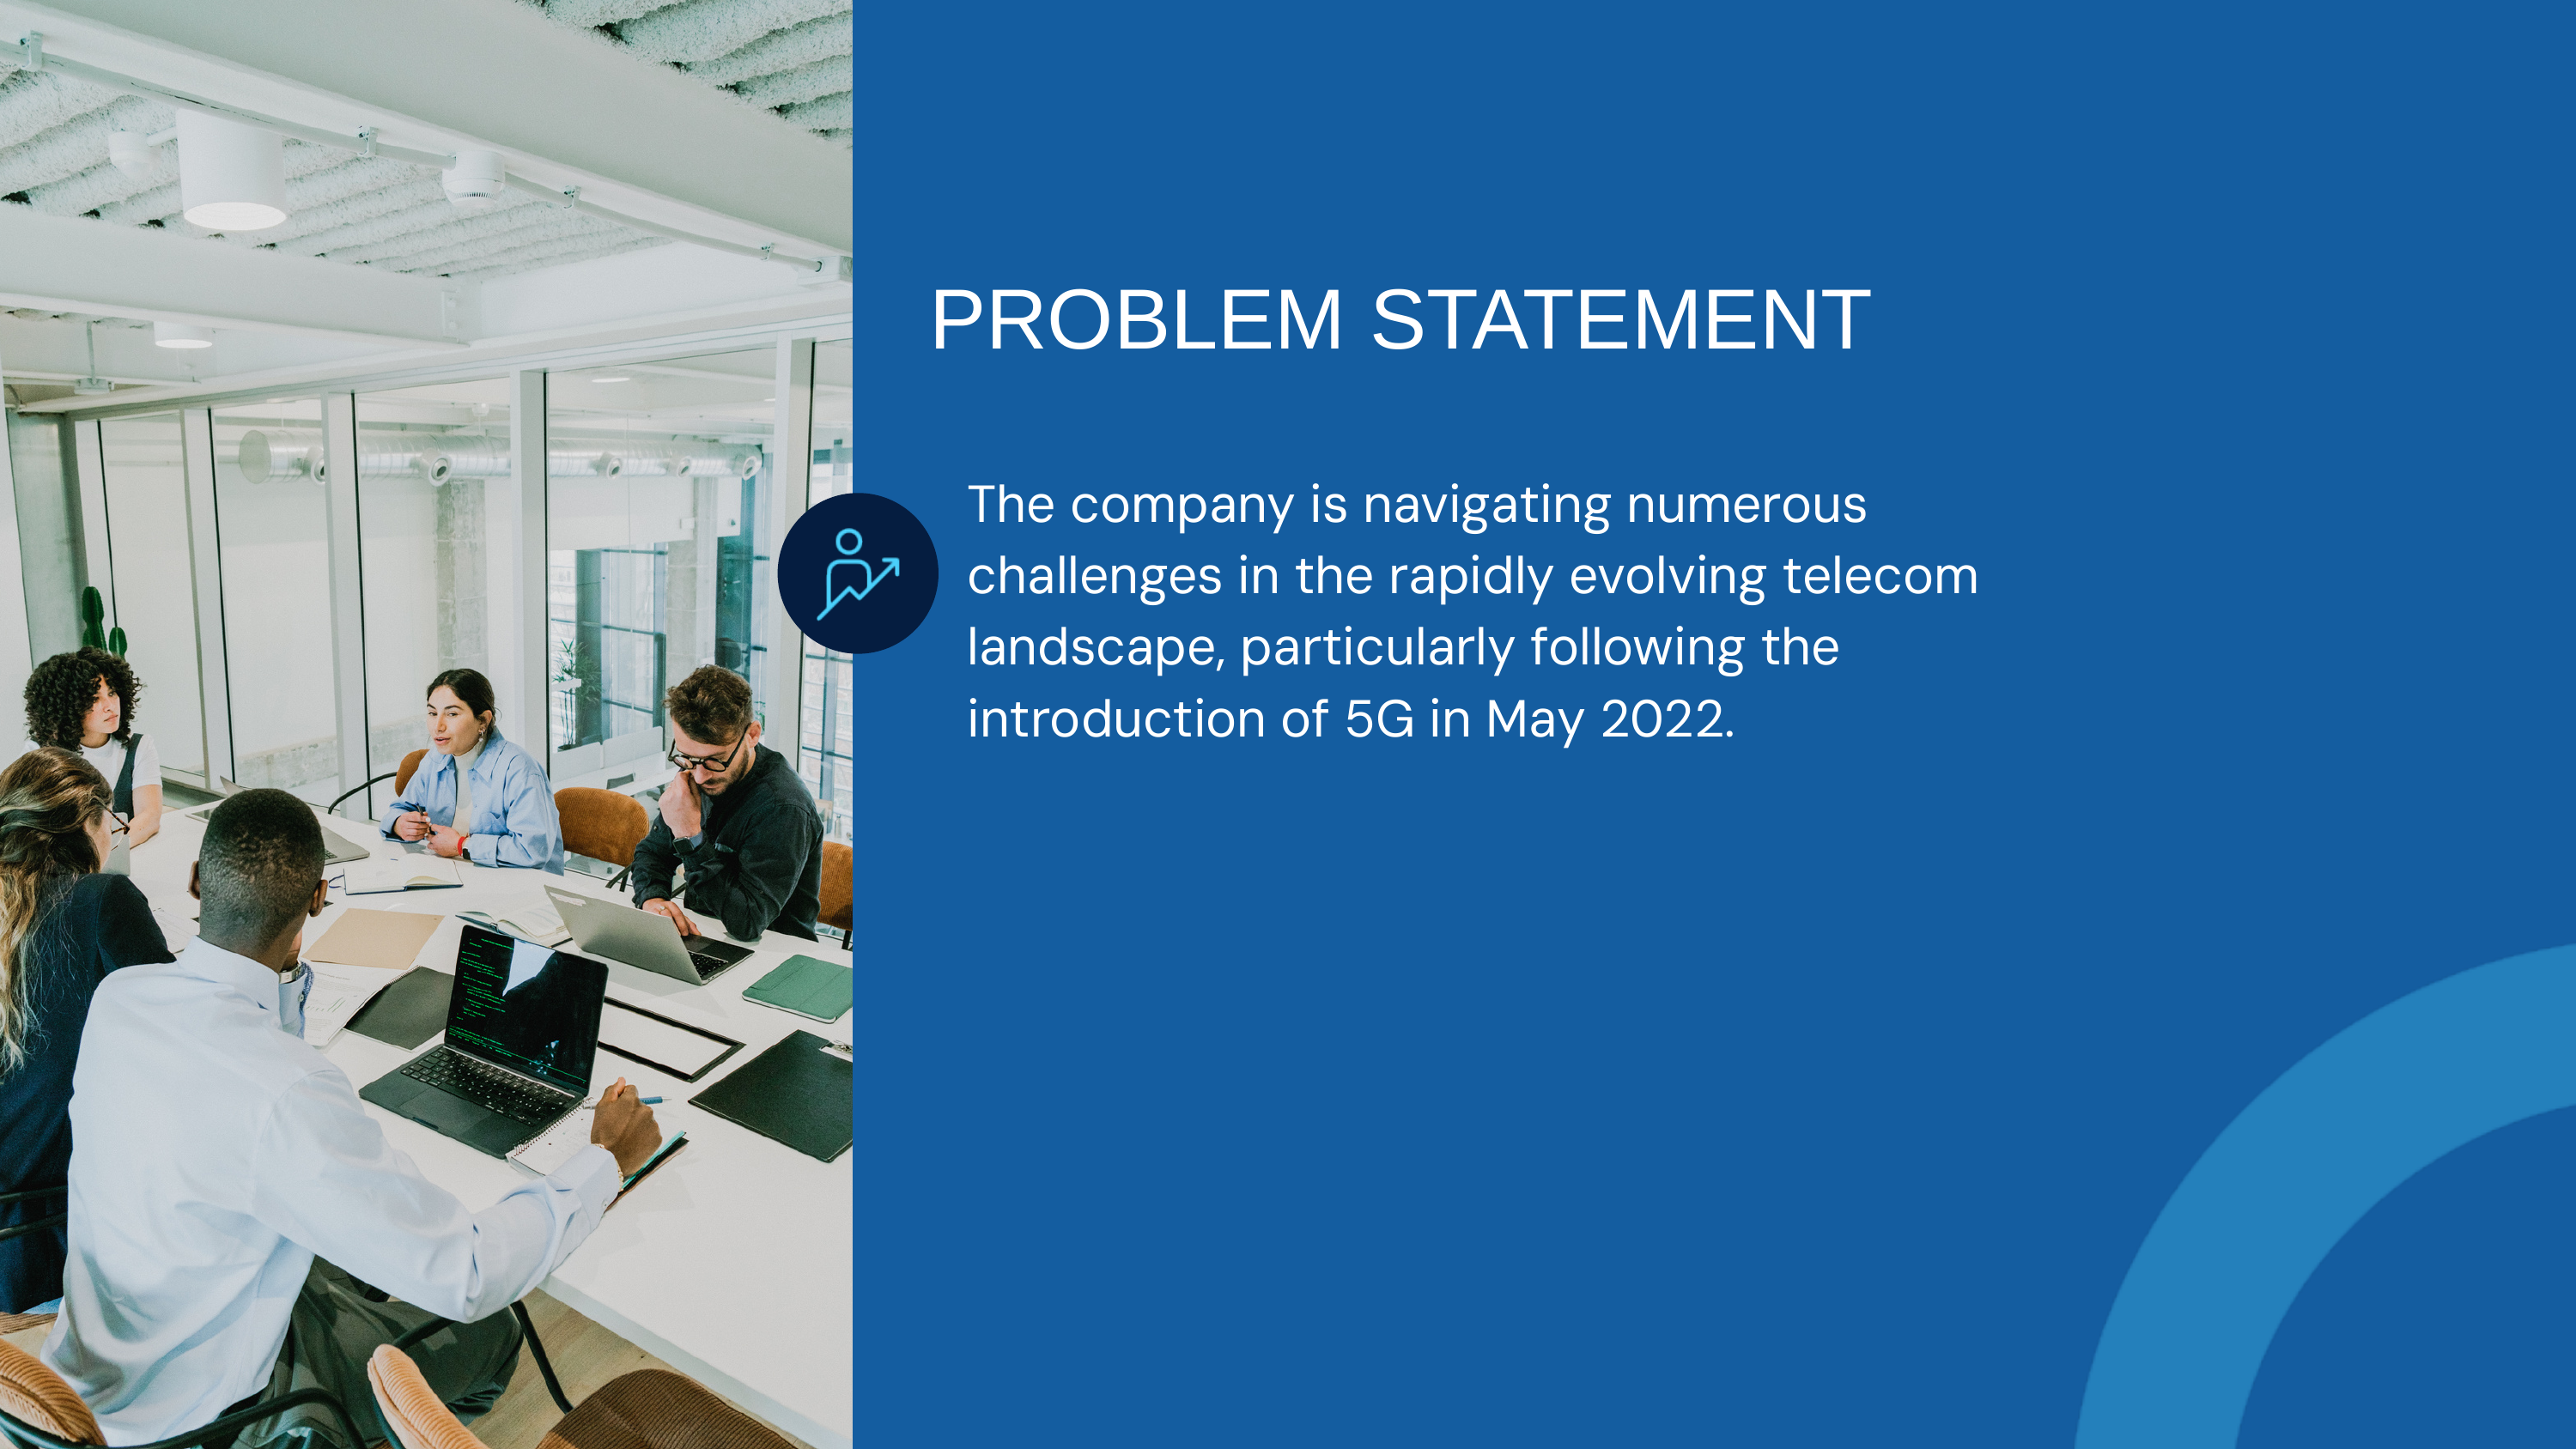

PROBLEM STATEMENT
The company is navigating numerous challenges in the rapidly evolving telecom landscape, particularly following the introduction of 5G in May 2022.